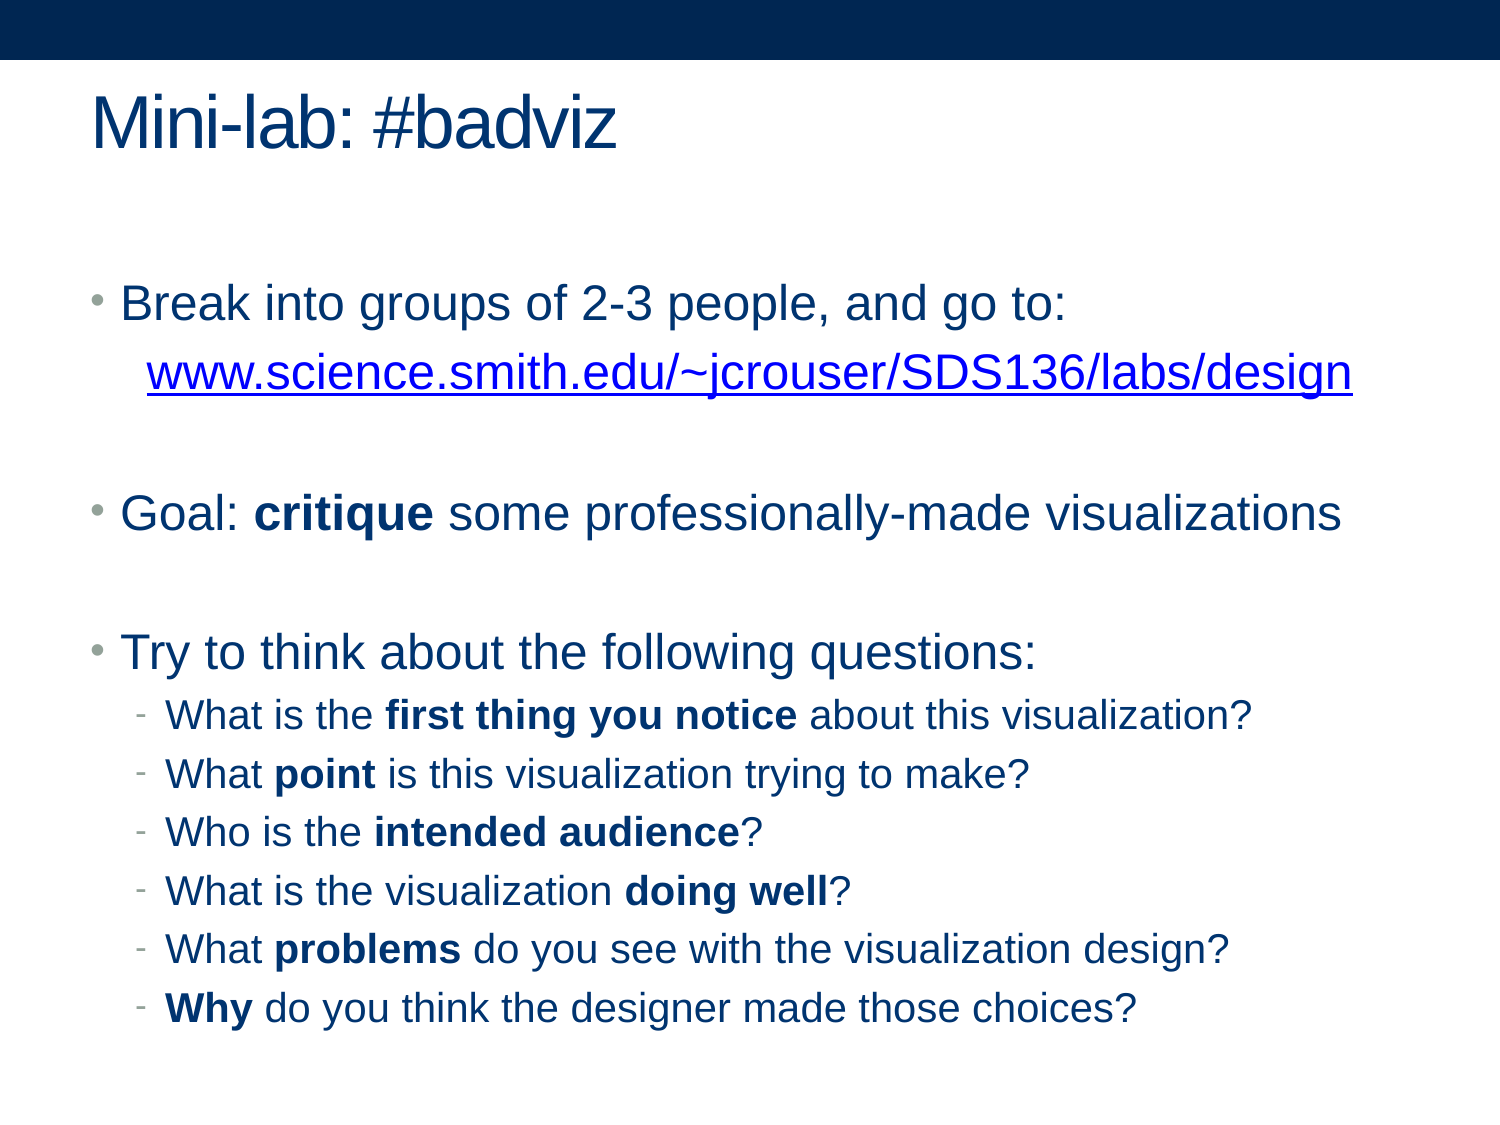

# Mini-lab: #badviz
Break into groups of 2-3 people, and go to:
www.science.smith.edu/~jcrouser/SDS136/labs/design

Goal: critique some professionally-made visualizations

Try to think about the following questions:
What is the first thing you notice about this visualization?
What point is this visualization trying to make?
Who is the intended audience?
What is the visualization doing well?
What problems do you see with the visualization design?
Why do you think the designer made those choices?